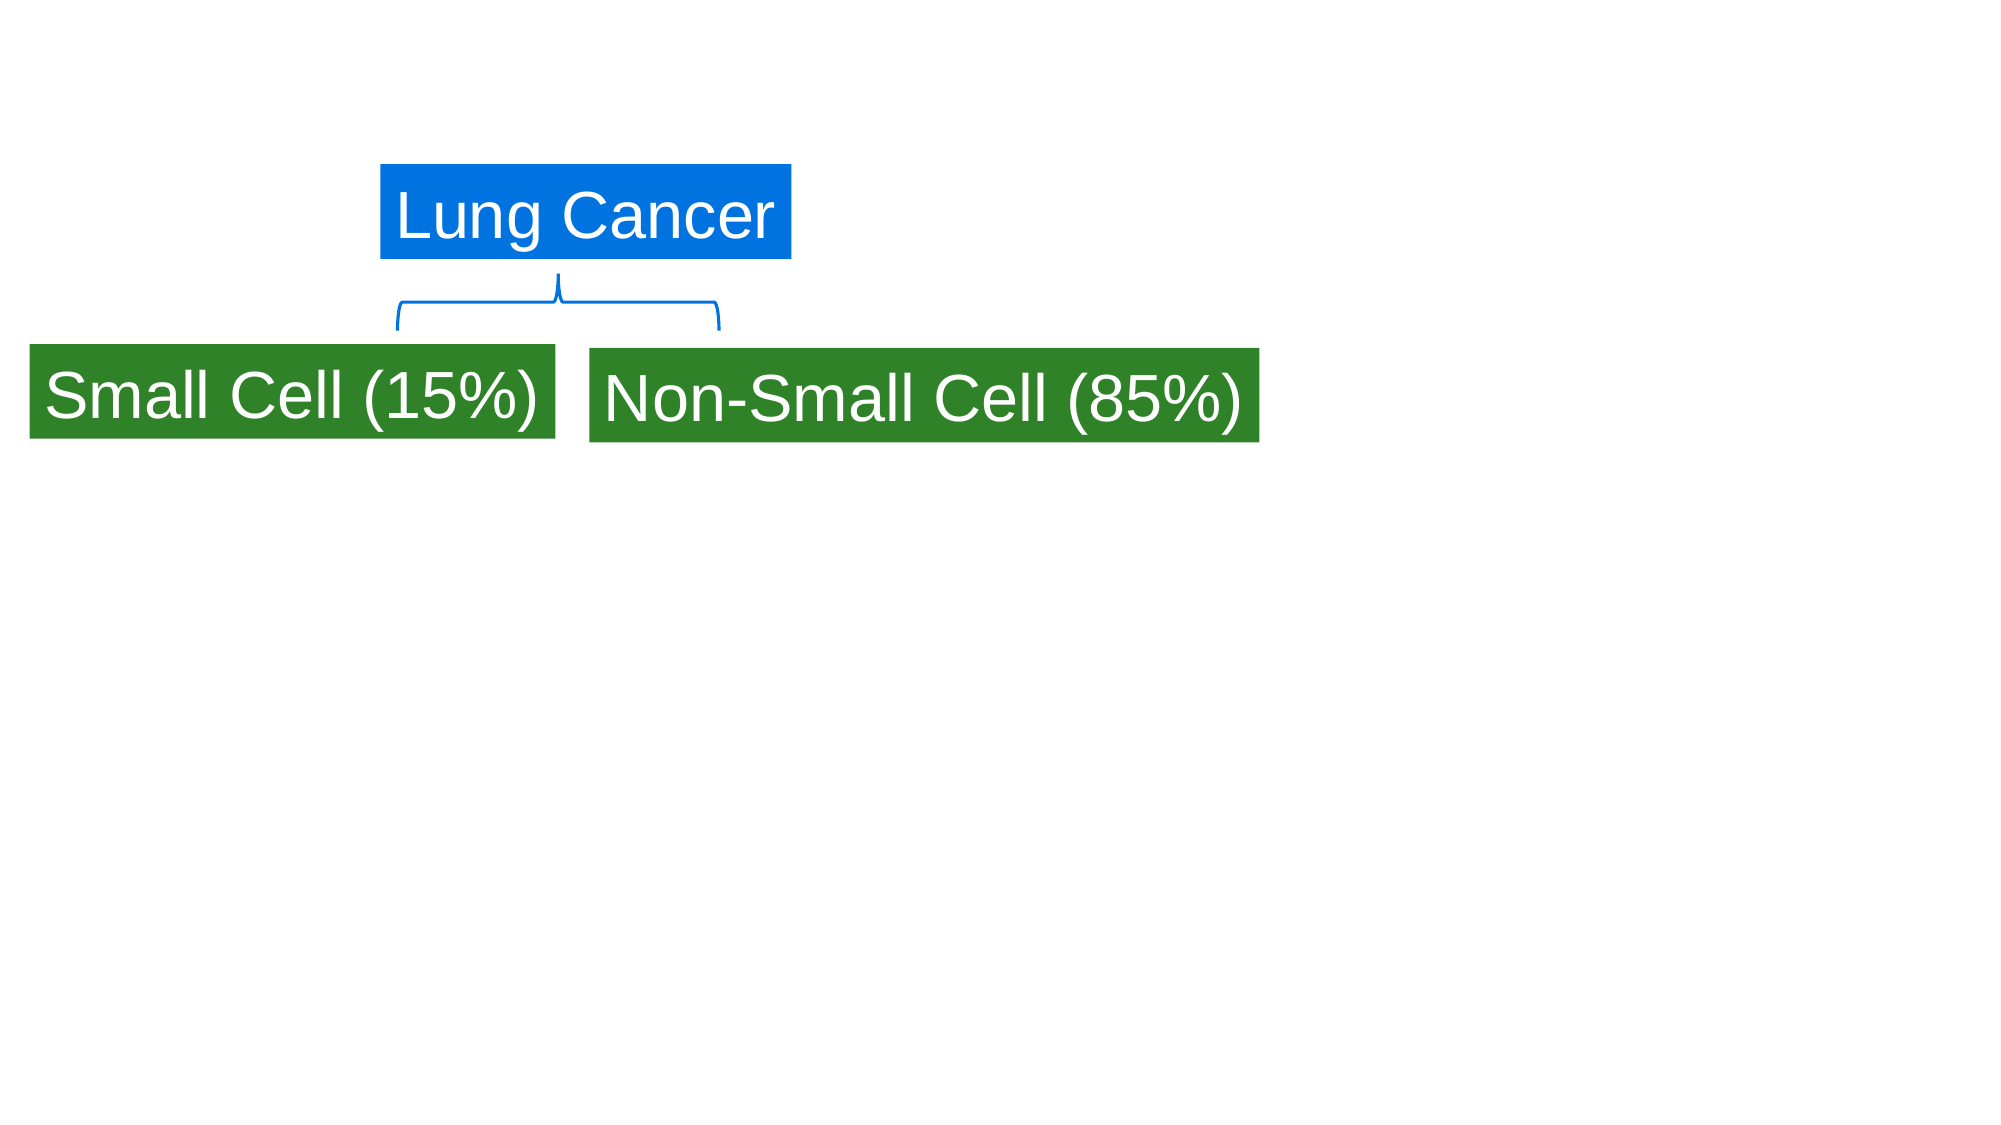

Lung Cancer
Small Cell (15%)
Non-Small Cell (85%)